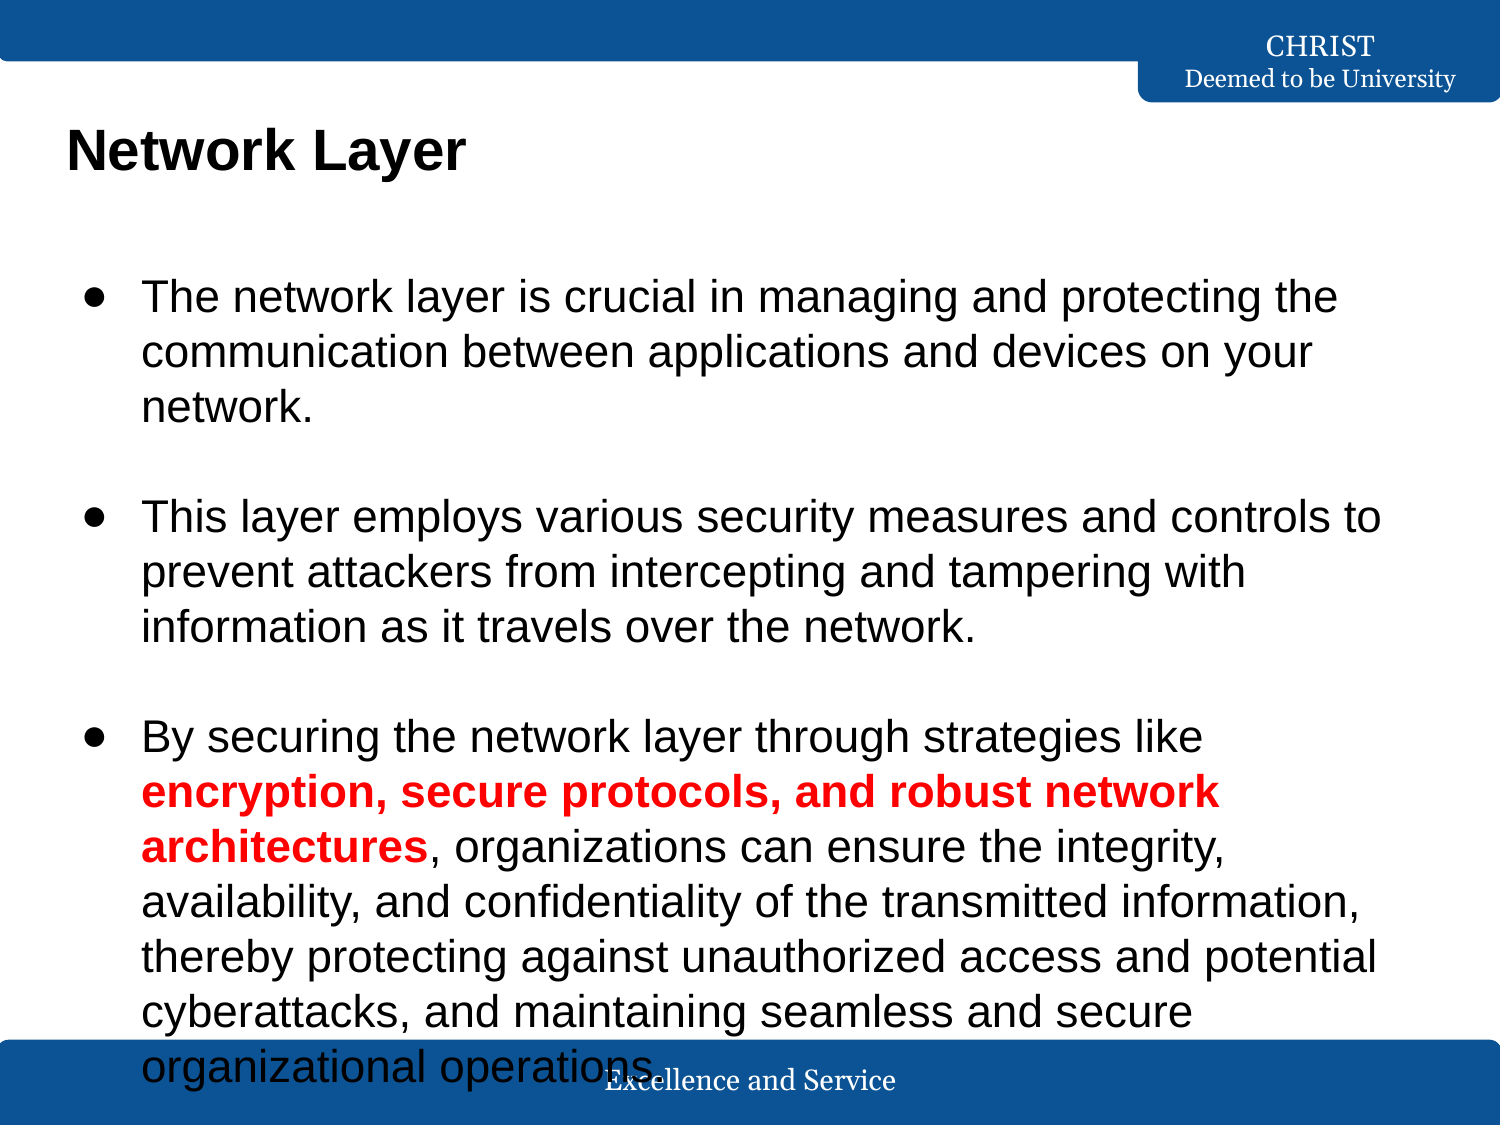

# Network Layer
The network layer is crucial in managing and protecting the communication between applications and devices on your network.

This layer employs various security measures and controls to prevent attackers from intercepting and tampering with information as it travels over the network.

By securing the network layer through strategies like encryption, secure protocols, and robust network architectures, organizations can ensure the integrity, availability, and confidentiality of the transmitted information, thereby protecting against unauthorized access and potential cyberattacks, and maintaining seamless and secure organizational operations.